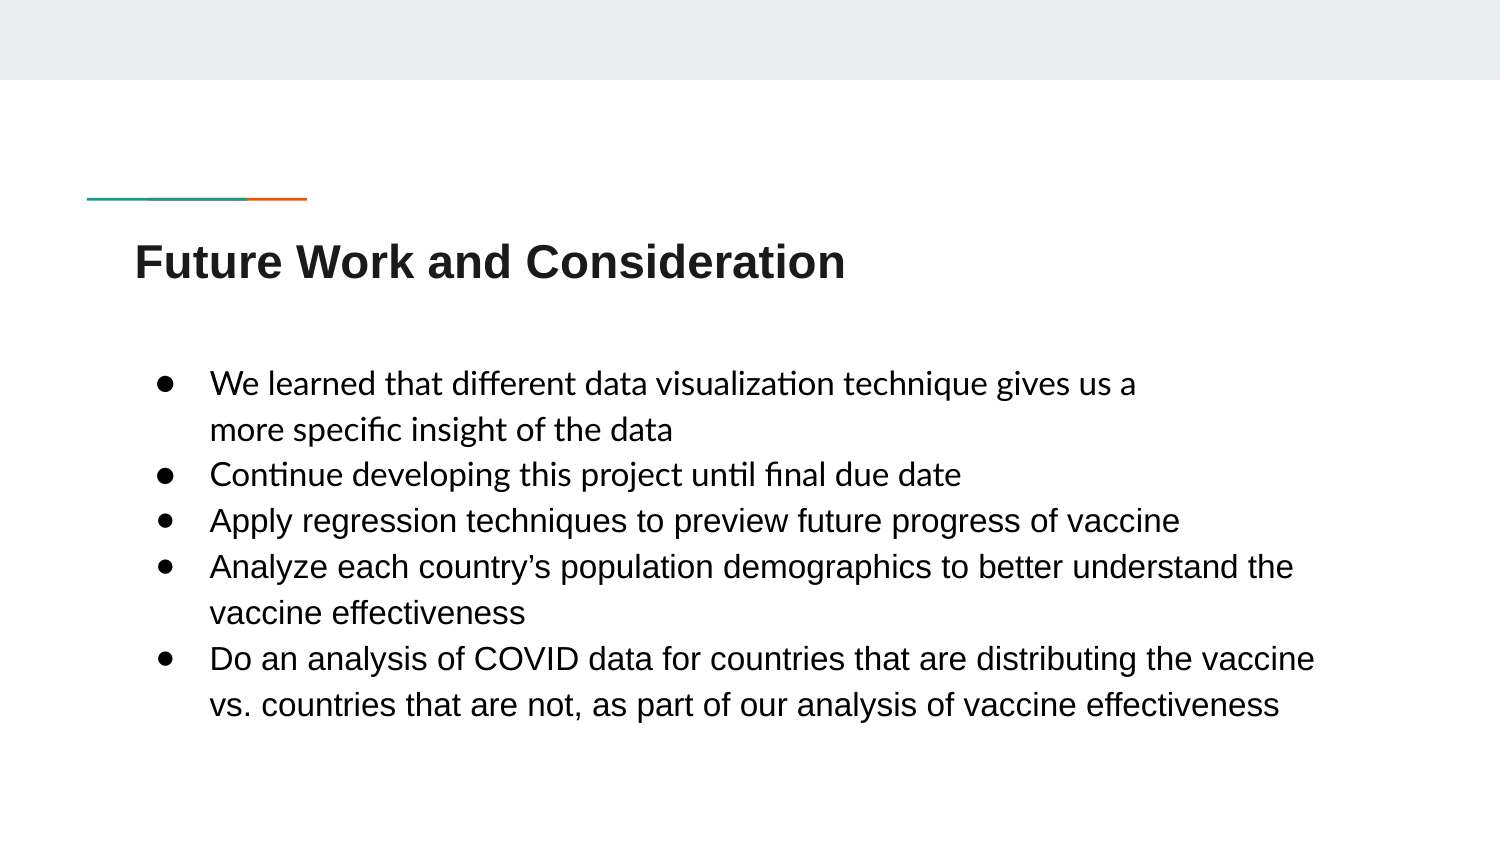

# Future Work and Consideration
We learned that different data visualization technique gives us a
more specific insight of the data
Continue developing this project until final due date
Apply regression techniques to preview future progress of vaccine
Analyze each country’s population demographics to better understand the
vaccine effectiveness
Do an analysis of COVID data for countries that are distributing the vaccine
vs. countries that are not, as part of our analysis of vaccine effectiveness